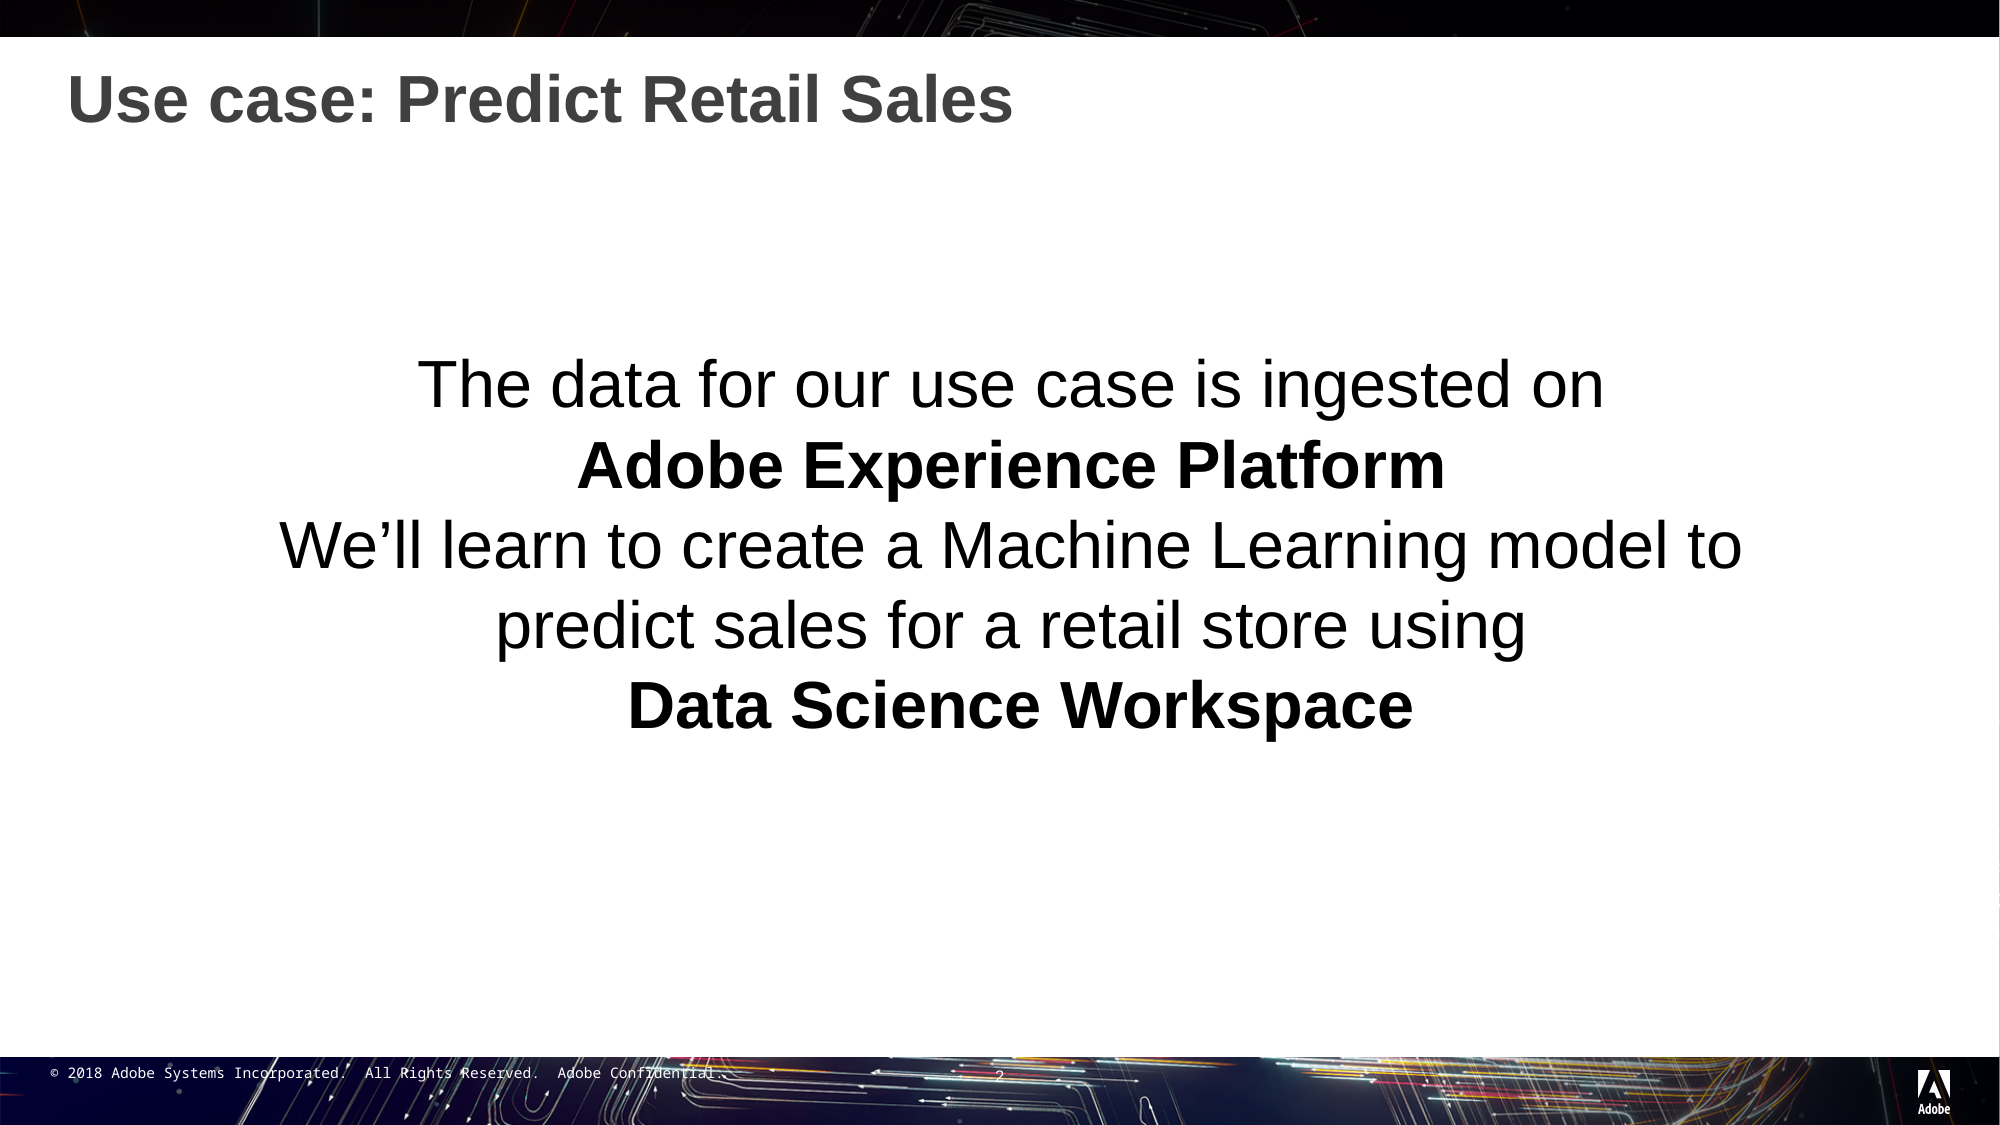

# Use case: Predict Retail Sales
The data for our use case is ingested on
Adobe Experience Platform
We’ll learn to create a Machine Learning model to
predict sales for a retail store using
Data Science Workspace
2